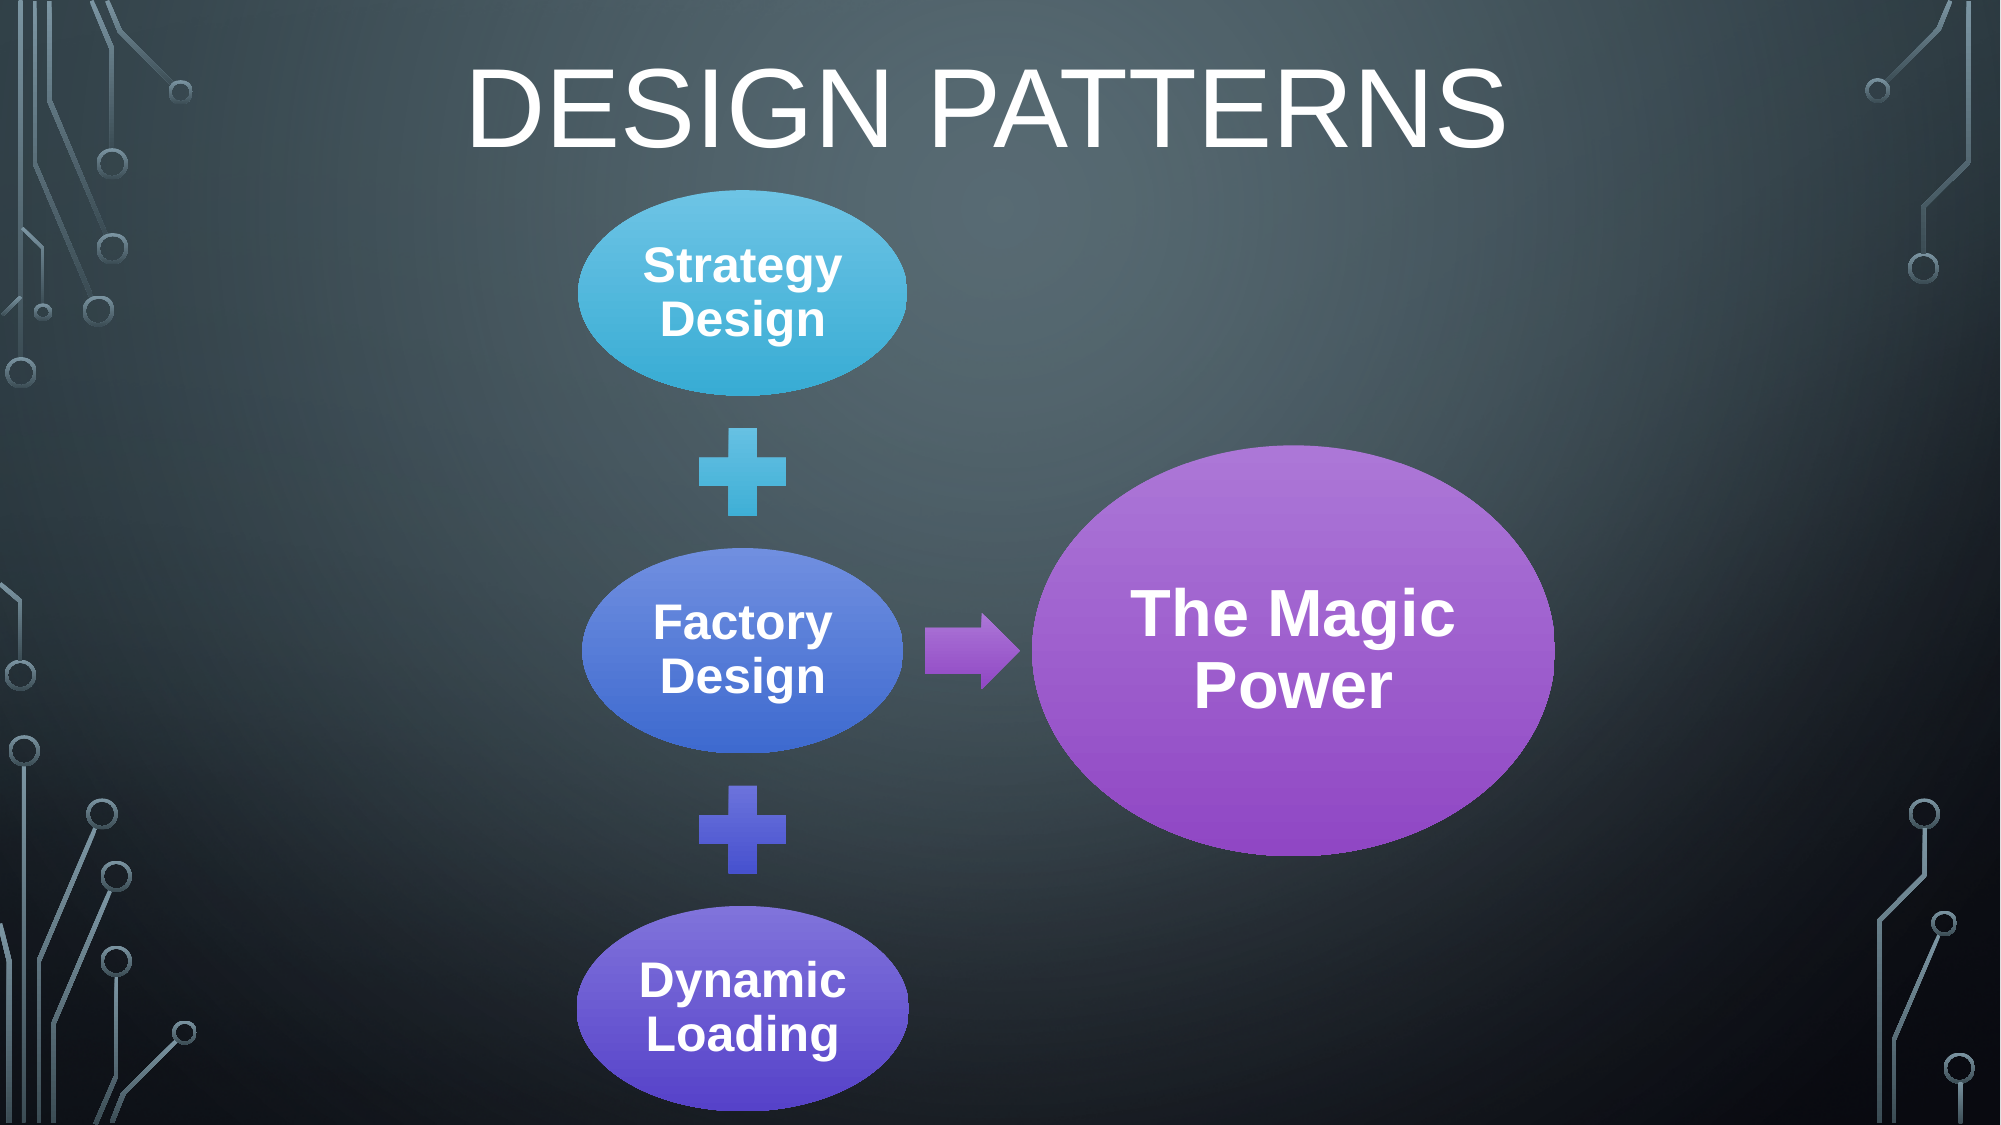

# Design Patterns
Strategy Design

Factory Design

Dynamic Loading

The Magic Power